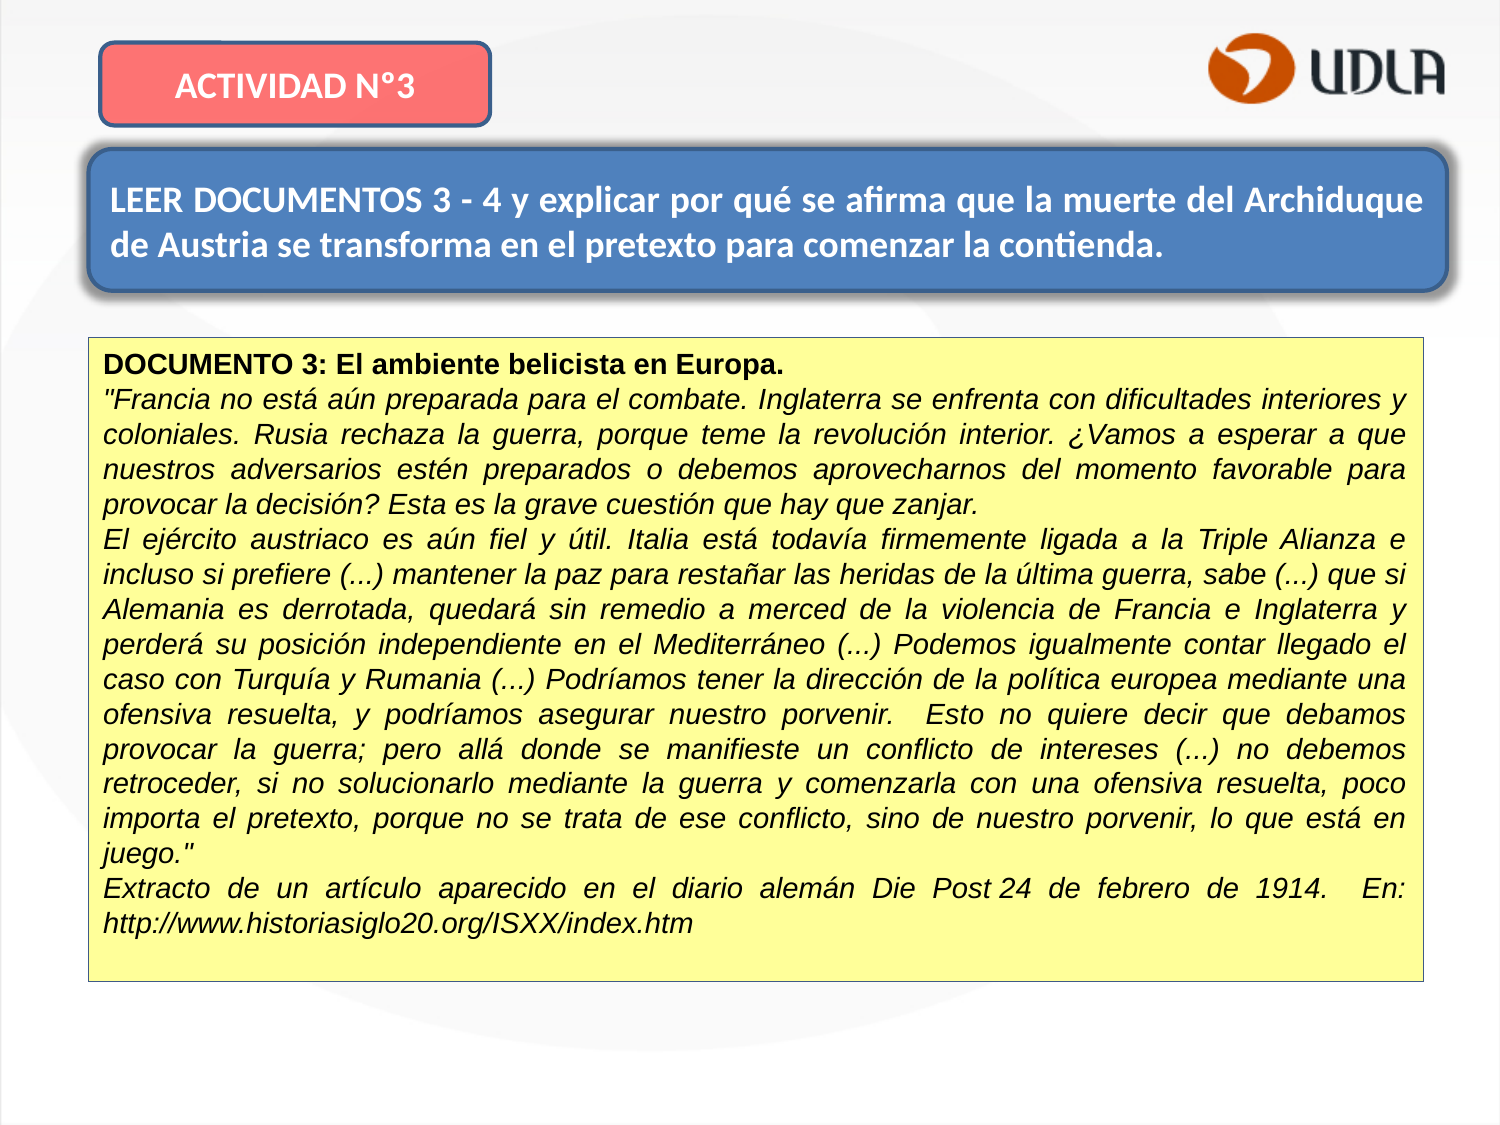

ACTIVIDAD Nº3
LEER DOCUMENTOS 3 - 4 y explicar por qué se afirma que la muerte del Archiduque de Austria se transforma en el pretexto para comenzar la contienda.
DOCUMENTO 3: El ambiente belicista en Europa.
"Francia no está aún preparada para el combate. Inglaterra se enfrenta con dificultades interiores y coloniales. Rusia rechaza la guerra, porque teme la revolución interior. ¿Vamos a esperar a que nuestros adversarios estén preparados o debemos aprovecharnos del momento favorable para provocar la decisión? Esta es la grave cuestión que hay que zanjar.
El ejército austriaco es aún fiel y útil. Italia está todavía firmemente ligada a la Triple Alianza e incluso si prefiere (...) mantener la paz para restañar las heridas de la última guerra, sabe (...) que si Alemania es derrotada, quedará sin remedio a merced de la violencia de Francia e Inglaterra y perderá su posición independiente en el Mediterráneo (...) Podemos igualmente contar llegado el caso con Turquía y Rumania (...) Podríamos tener la dirección de la política europea mediante una ofensiva resuelta, y podríamos asegurar nuestro porvenir.  Esto no quiere decir que debamos provocar la guerra; pero allá donde se manifieste un conflicto de intereses (...) no debemos retroceder, si no solucionarlo mediante la guerra y comenzarla con una ofensiva resuelta, poco importa el pretexto, porque no se trata de ese conflicto, sino de nuestro porvenir, lo que está en juego."
Extracto de un artículo aparecido en el diario alemán Die Post 24 de febrero de 1914.  En: http://www.historiasiglo20.org/ISXX/index.htm